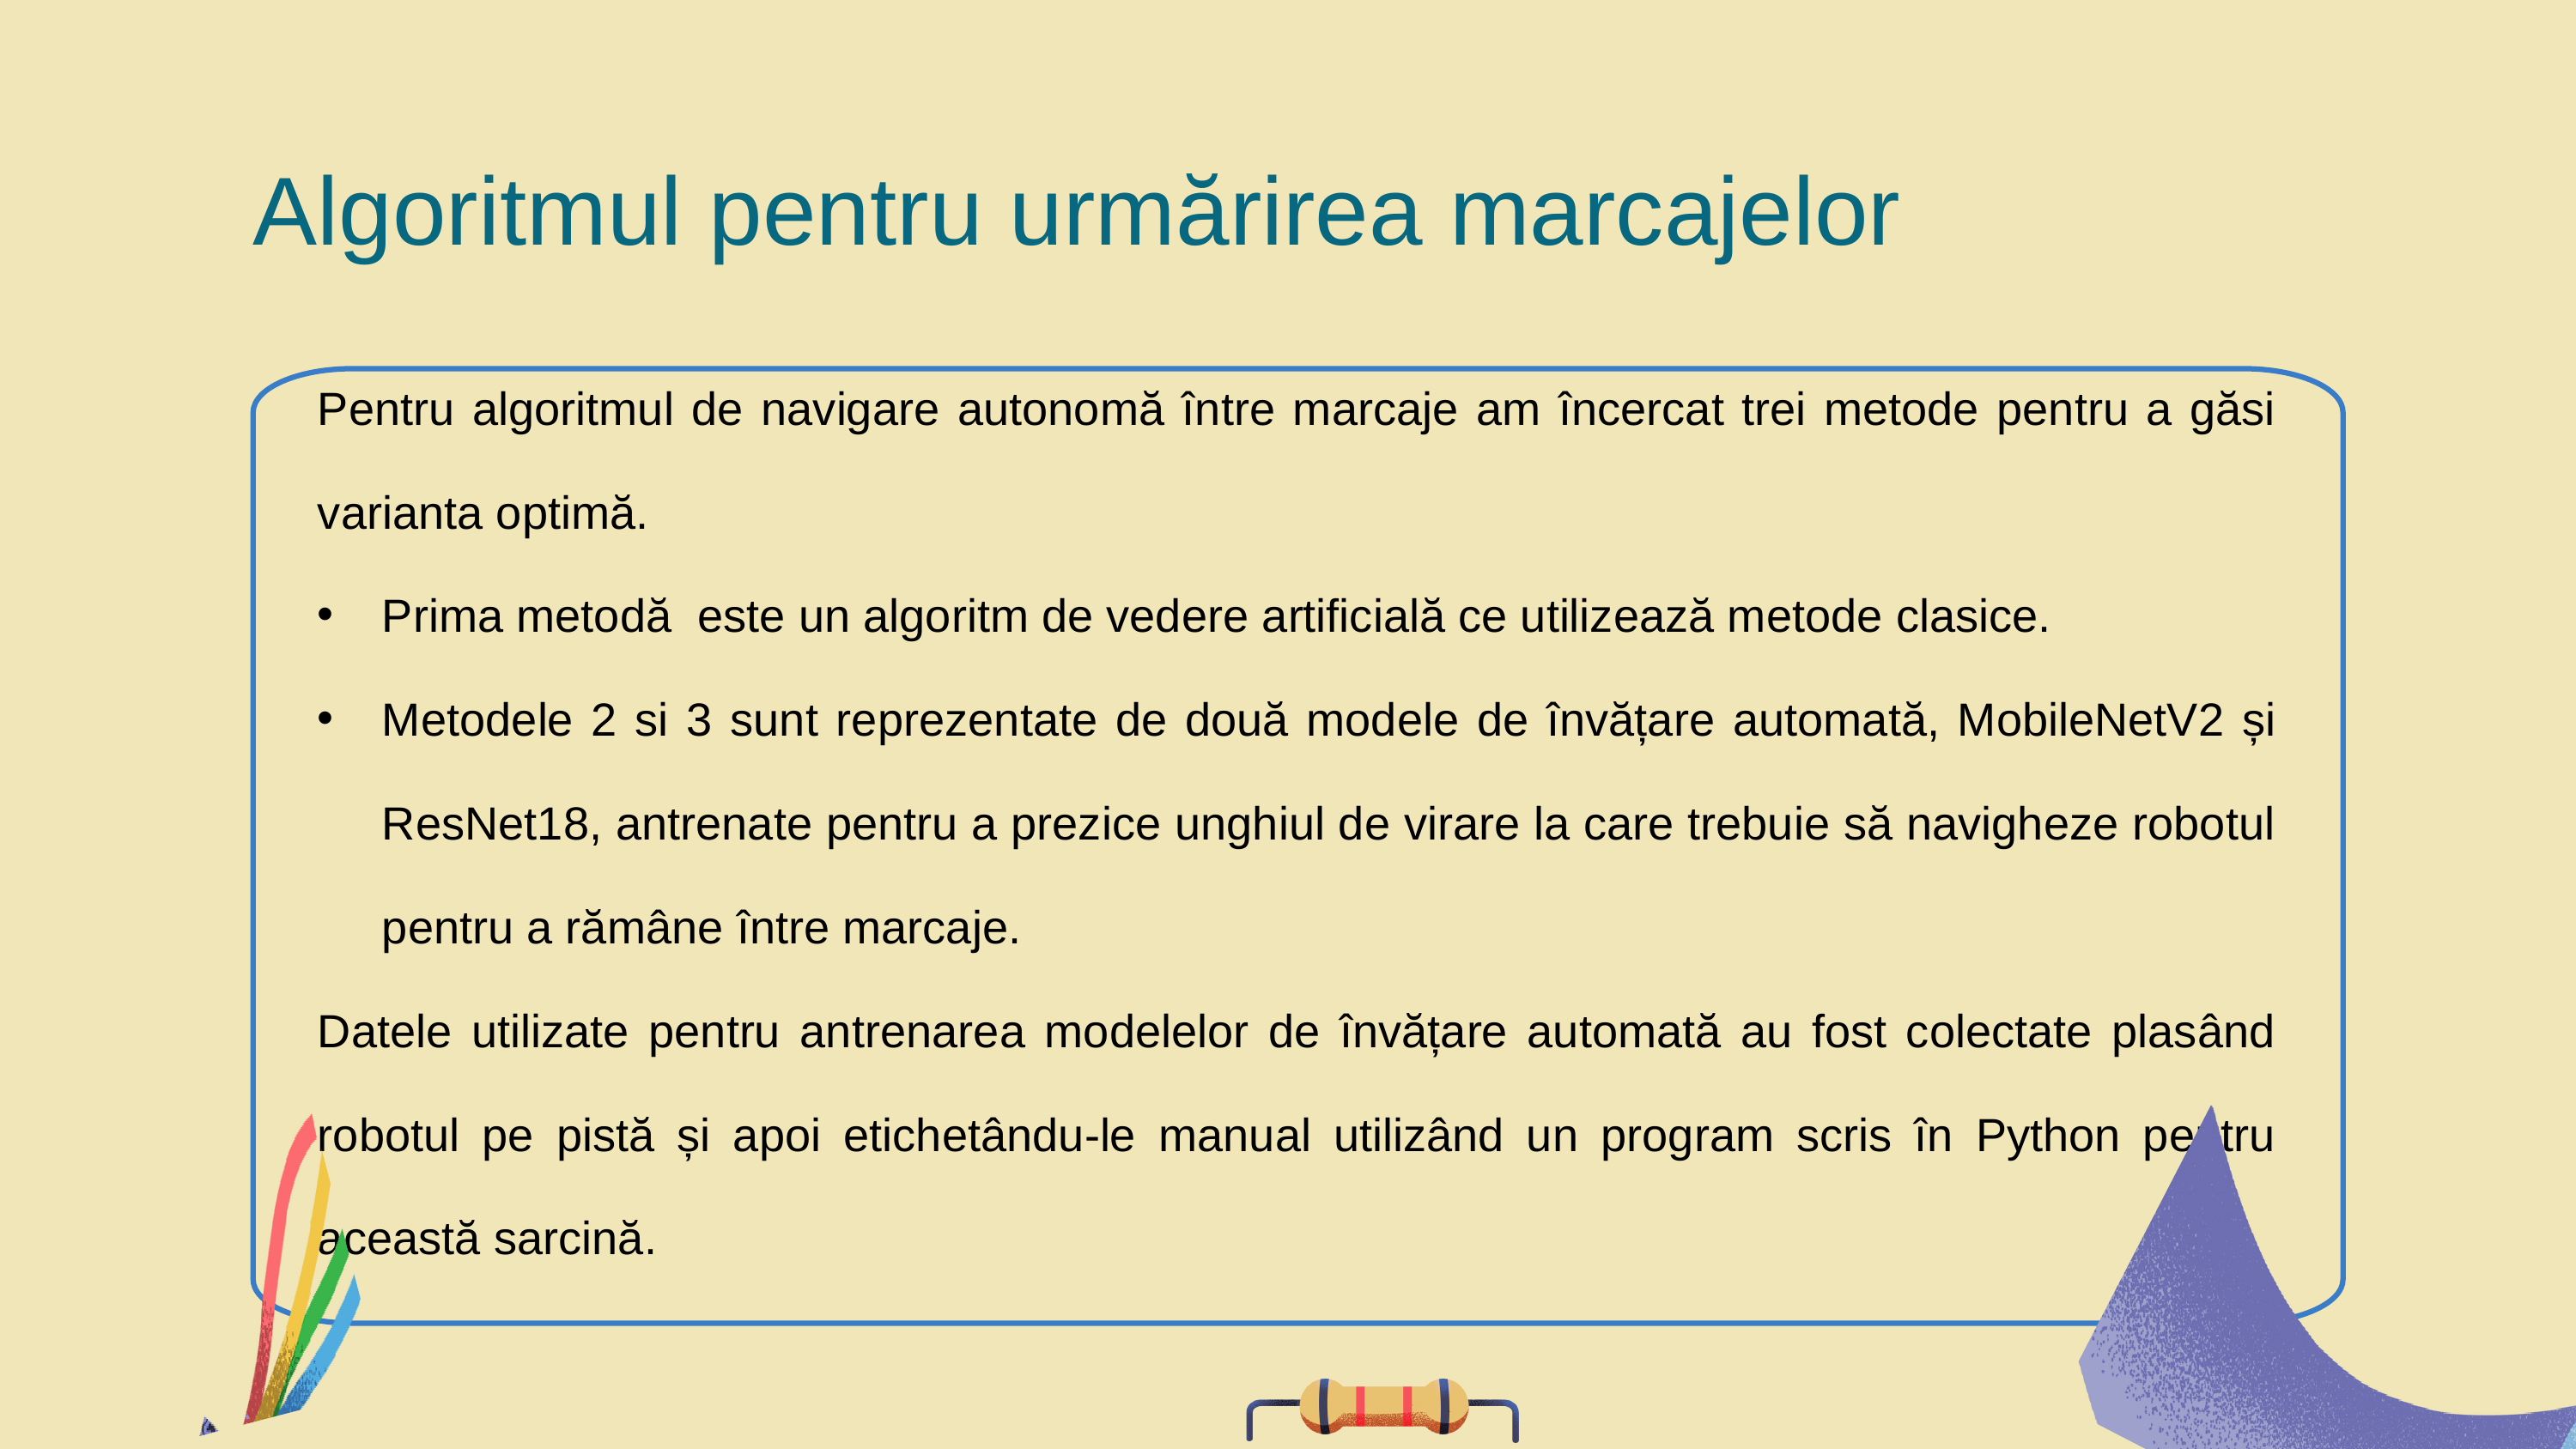

Algoritmul pentru urmărirea marcajelor

Pentru algoritmul de navigare autonomă între marcaje am încercat trei metode pentru a găsi varianta optimă.
Prima metodă  este un algoritm de vedere artificială ce utilizează metode clasice.
Metodele 2 si 3 sunt reprezentate de două modele de învățare automată, MobileNetV2 și ResNet18, antrenate pentru a prezice unghiul de virare la care trebuie să navigheze robotul pentru a rămâne între marcaje.
Datele utilizate pentru antrenarea modelelor de învățare automată au fost colectate plasând robotul pe pistă și apoi etichetându-le manual utilizând un program scris în Python pentru această sarcină.